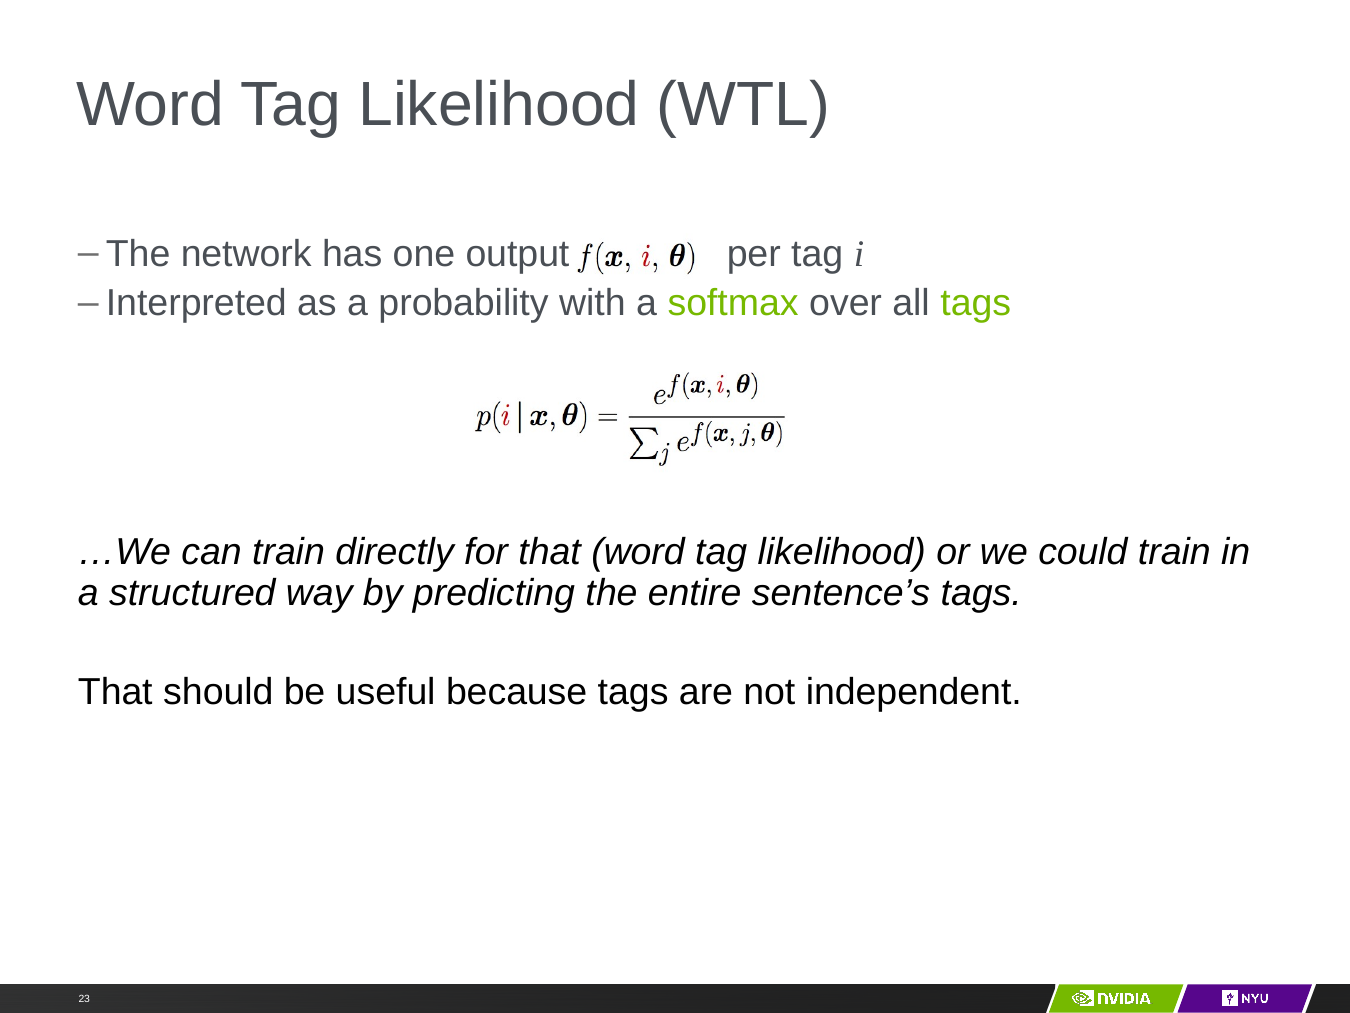

# Word Tag Likelihood (WTL)
The network has one output 	  per tag i
Interpreted as a probability with a softmax over all tags

…We can train directly for that (word tag likelihood) or we could train in a structured way by predicting the entire sentence’s tags.

That should be useful because tags are not independent.